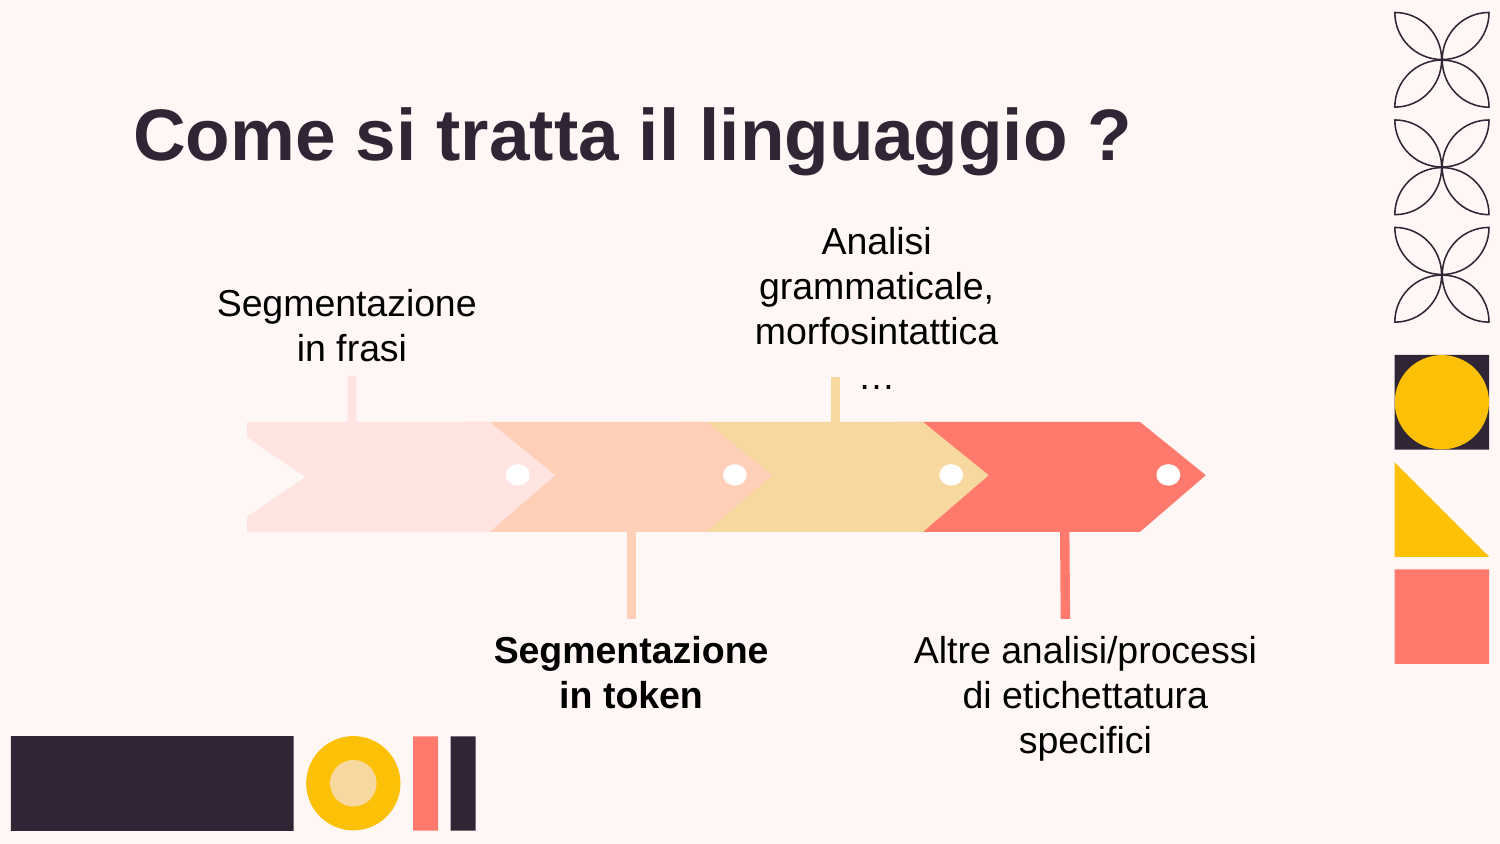

# Come si tratta il linguaggio ?
Analisi grammaticale, morfosintattica…
Segmentazione
in frasi

Segmentazione
in token
Altre analisi/processi di etichettatura specifici